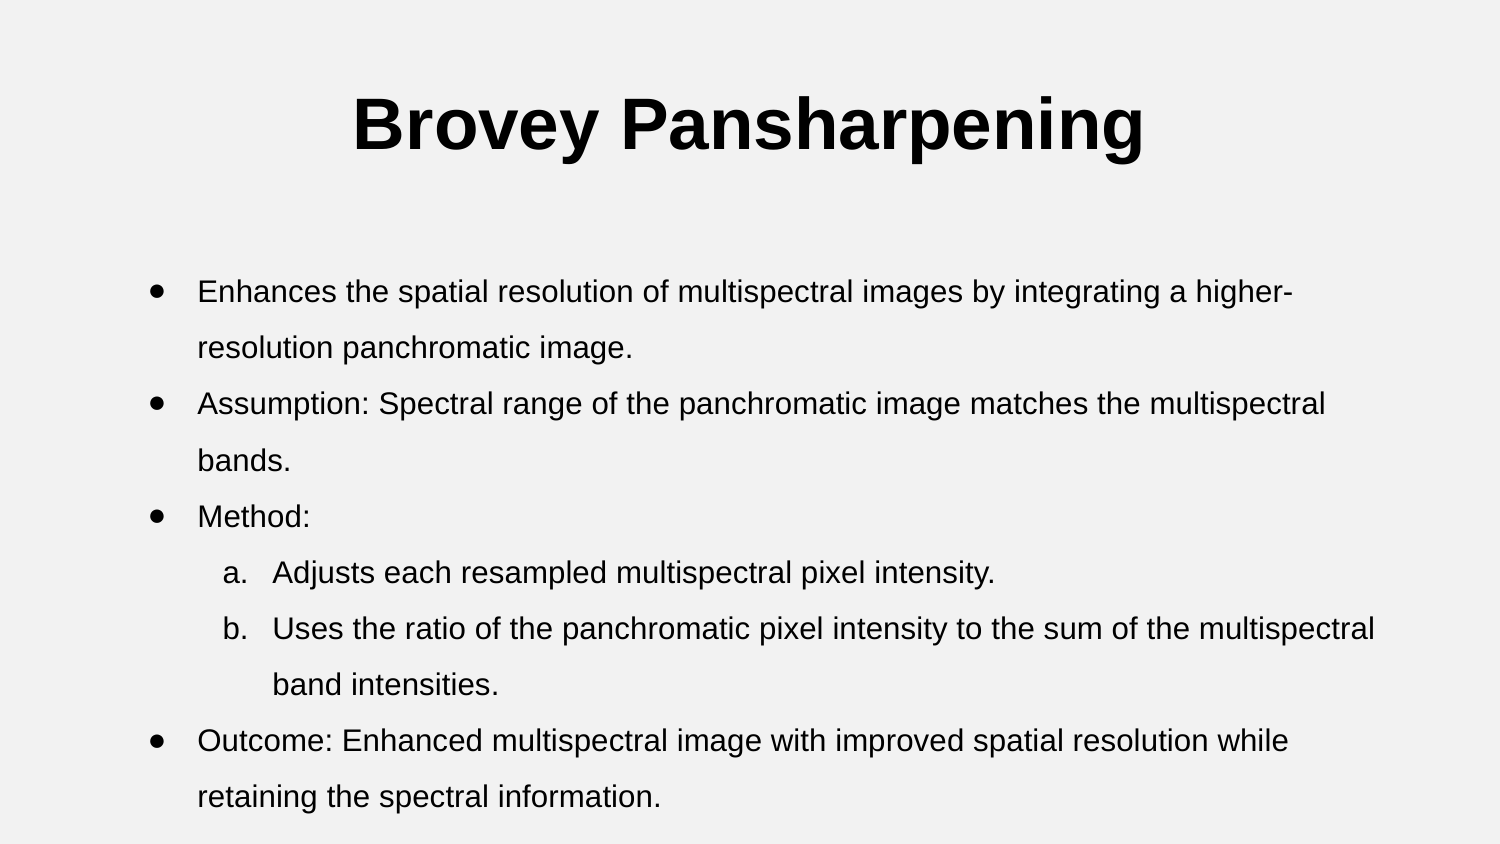

# Brovey Pansharpening
Enhances the spatial resolution of multispectral images by integrating a higher-resolution panchromatic image.
Assumption: Spectral range of the panchromatic image matches the multispectral bands.
Method:
Adjusts each resampled multispectral pixel intensity.
Uses the ratio of the panchromatic pixel intensity to the sum of the multispectral band intensities.
Outcome: Enhanced multispectral image with improved spatial resolution while retaining the spectral information.